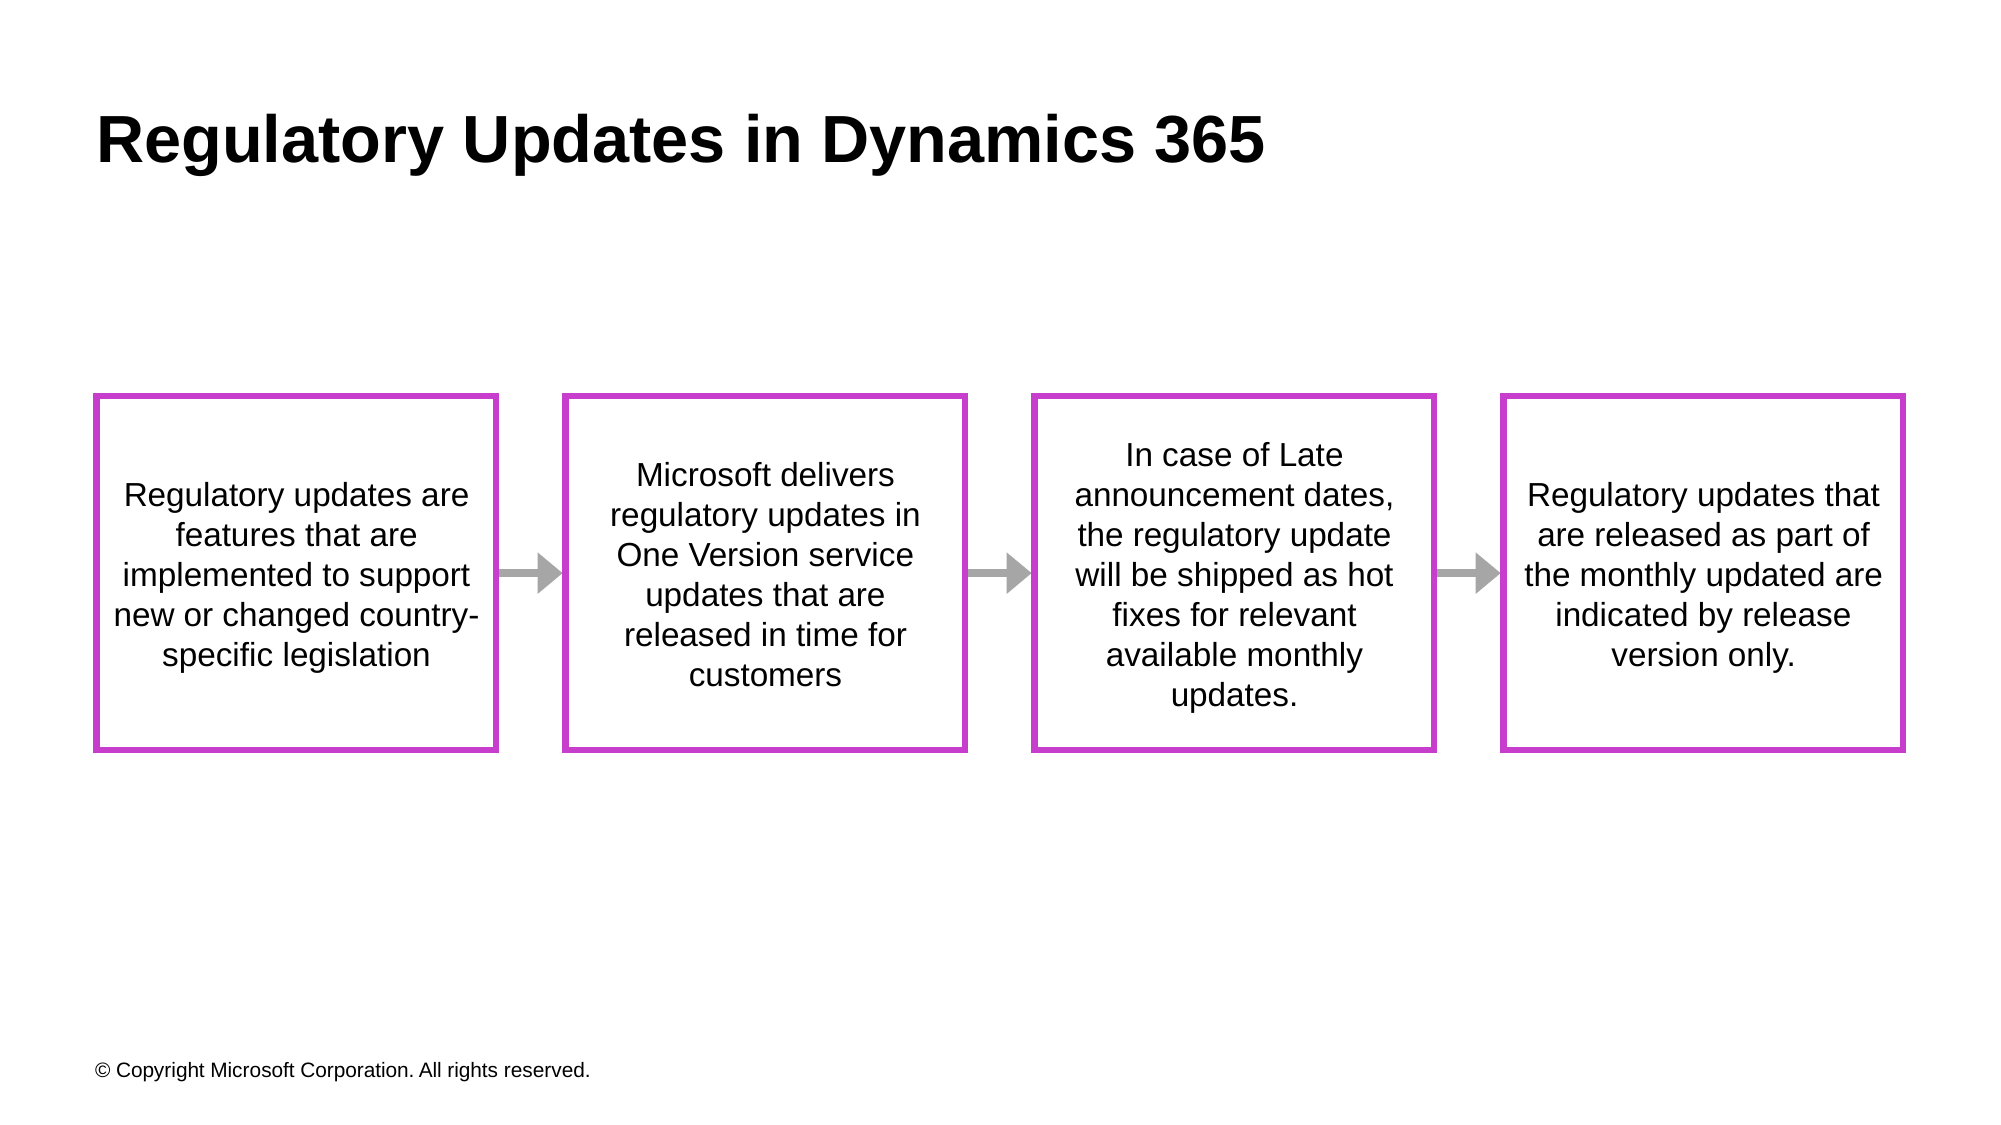

# Regulatory Updates in Dynamics 365
Regulatory updates are features that are implemented to support new or changed country-specific legislation
Microsoft delivers regulatory updates in One Version service updates that are released in time for customers
In case of Late announcement dates, the regulatory update will be shipped as hot fixes for relevant available monthly updates.
Regulatory updates that are released as part of the monthly updated are indicated by release version only.